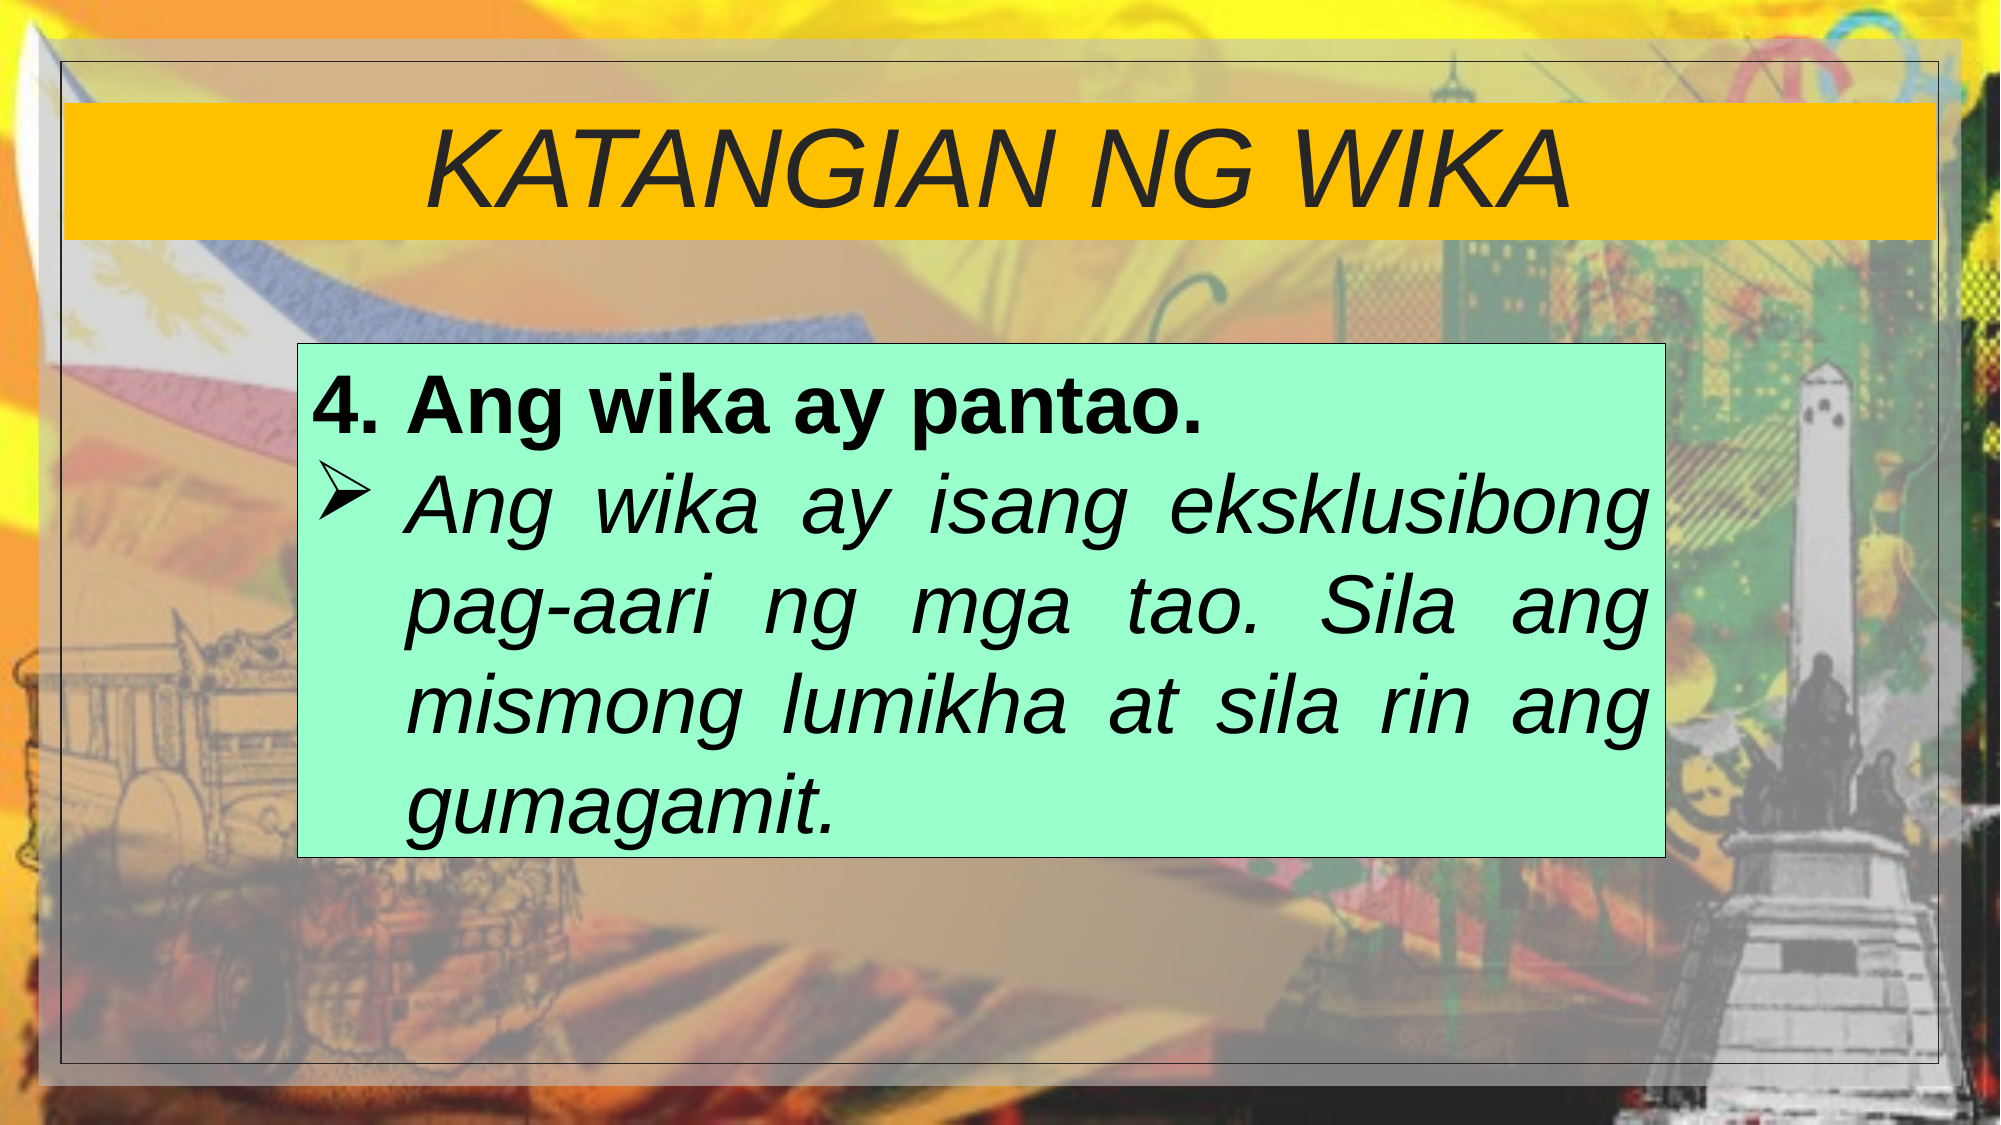

# KATANGIAN NG WIKA
4. Ang wika ay pantao.
Ang wika ay isang eksklusibong pag-aari ng mga tao. Sila ang mismong lumikha at sila rin ang gumagamit.